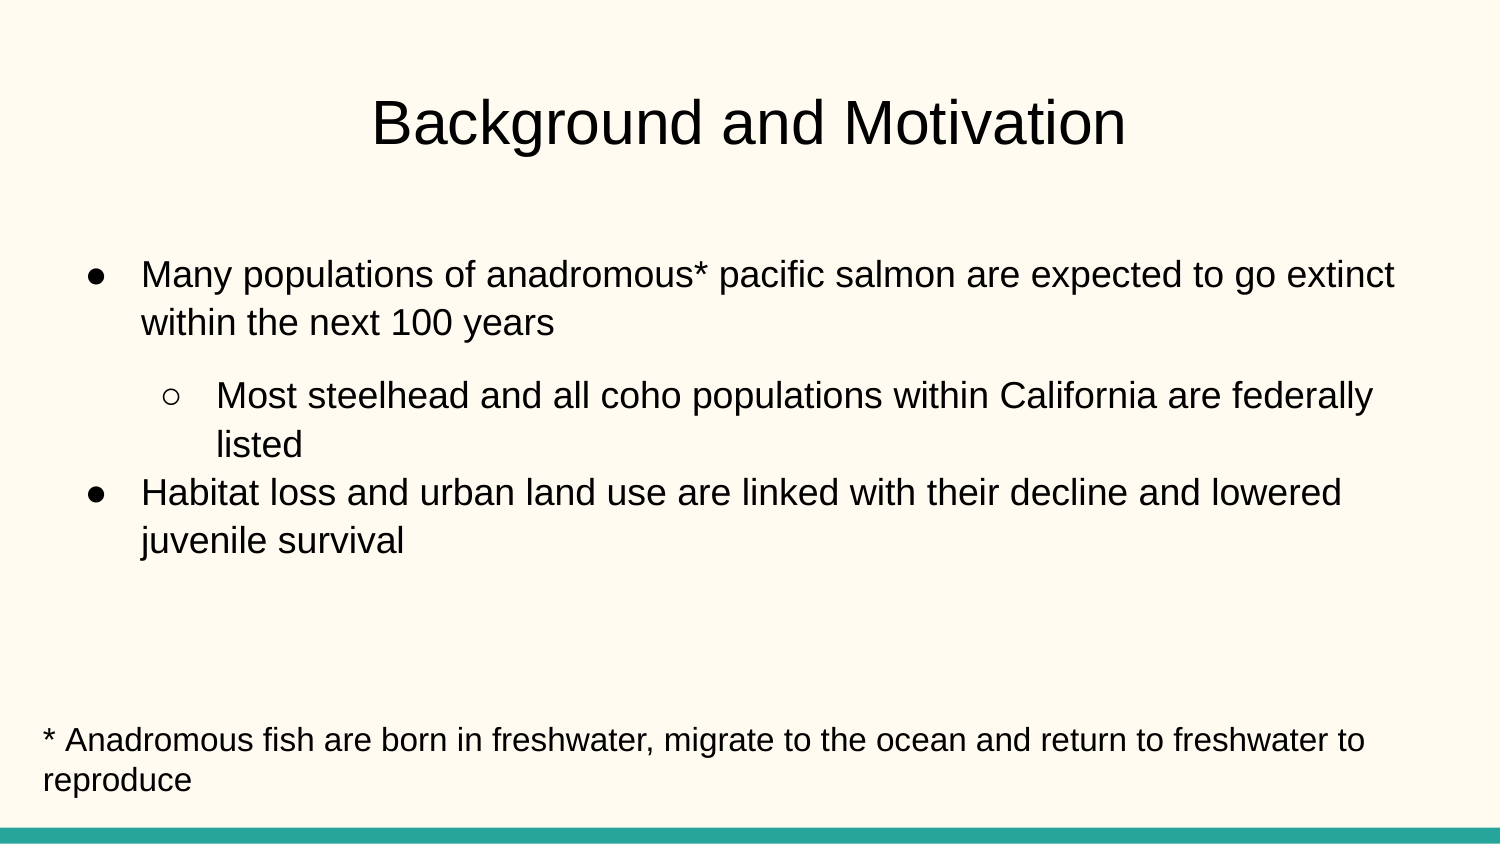

# Background and Motivation

Many populations of anadromous* pacific salmon are expected to go extinct within the next 100 years
Most steelhead and all coho populations within California are federally listed
Habitat loss and urban land use are linked with their decline and lowered juvenile survival
* Anadromous fish are born in freshwater, migrate to the ocean and return to freshwater to reproduce